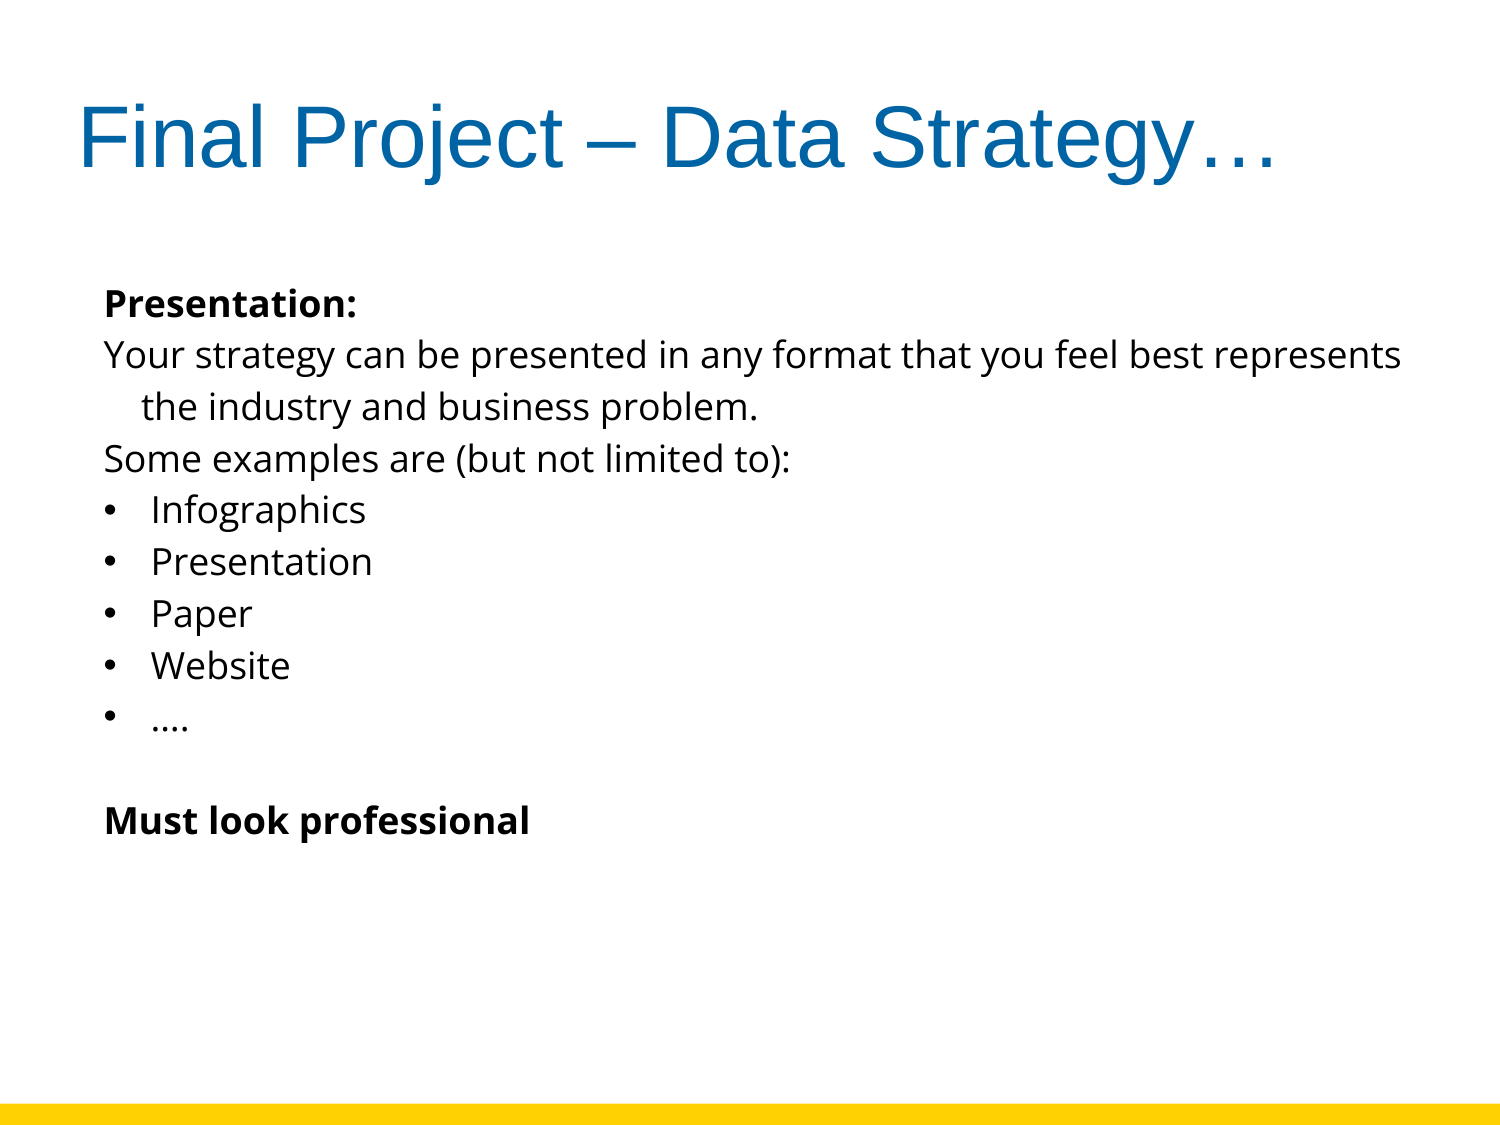

# Final Project – Data Strategy…
Presentation:
Your strategy can be presented in any format that you feel best represents the industry and business problem.
Some examples are (but not limited to):
Infographics
Presentation
Paper
Website
….

Must look professional